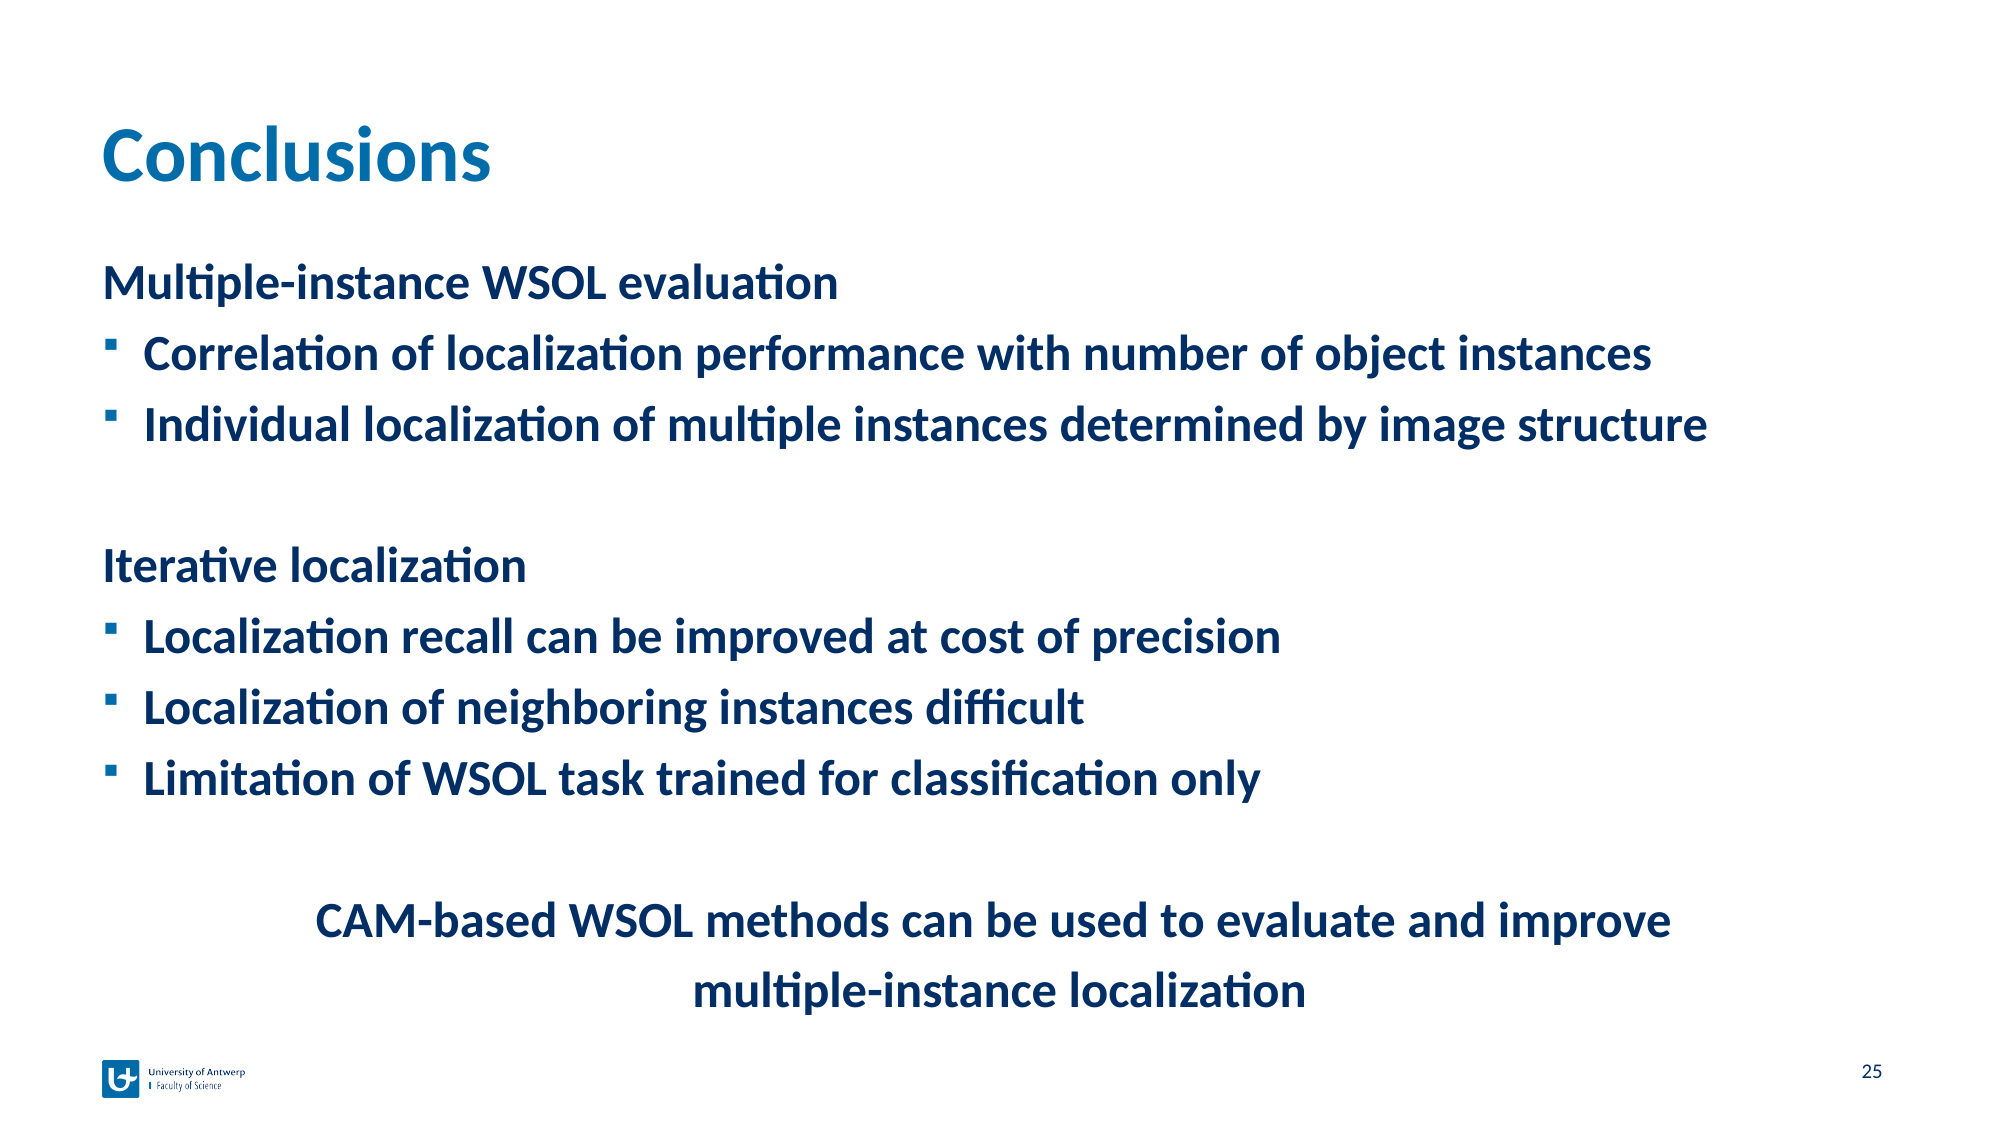

# Conclusions
Multiple-instance WSOL evaluation
Correlation of localization performance with number of object instances
Individual localization of multiple instances determined by image structure

Iterative localization
Localization recall can be improved at cost of precision
Localization of neighboring instances difficult
Limitation of WSOL task trained for classification only

CAM-based WSOL methods can be used to evaluate and improve
multiple-instance localization
25